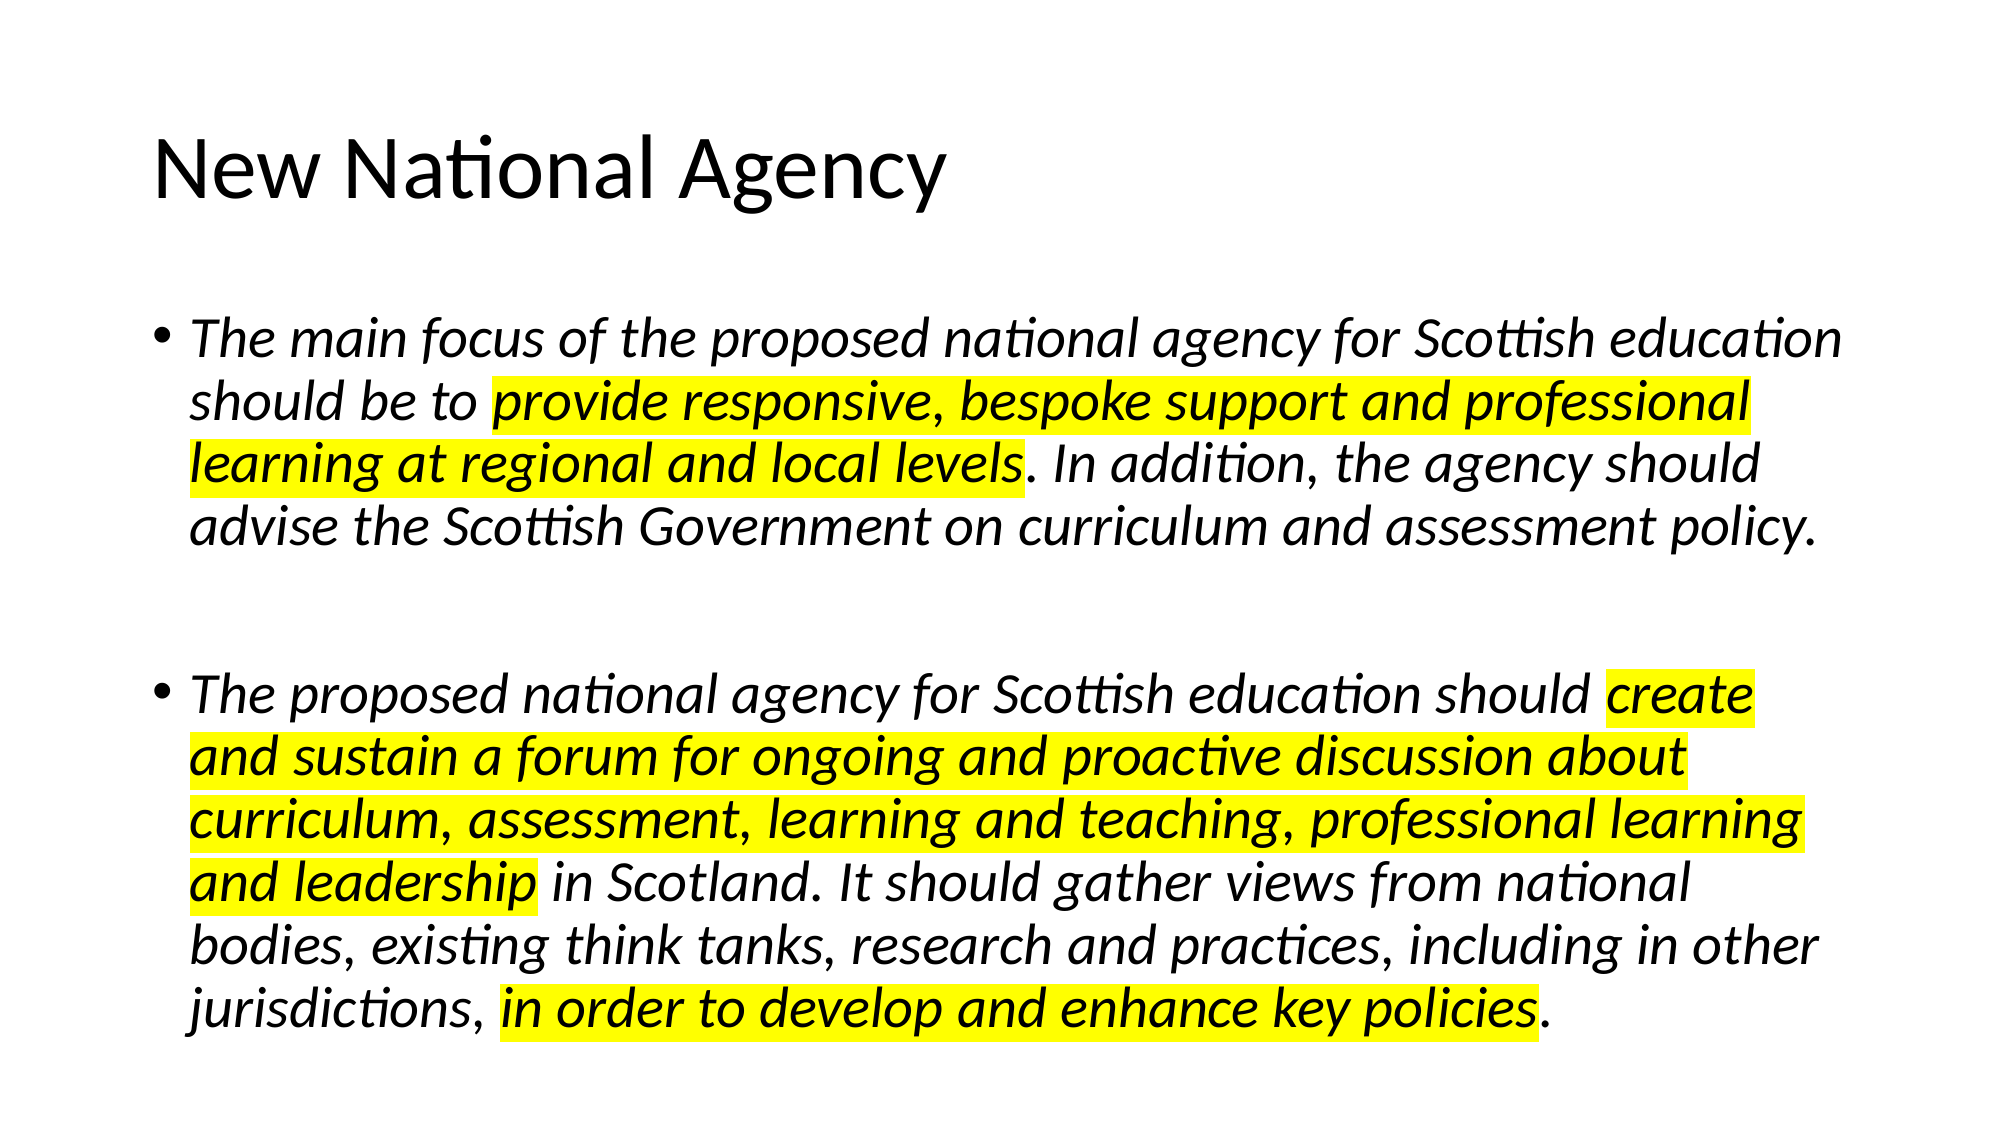

# New National Agency
The main focus of the proposed national agency for Scottish education should be to provide responsive, bespoke support and professional learning at regional and local levels. In addition, the agency should advise the Scottish Government on curriculum and assessment policy.

The proposed national agency for Scottish education should create and sustain a forum for ongoing and proactive discussion about curriculum, assessment, learning and teaching, professional learning and leadership in Scotland. It should gather views from national bodies, existing think tanks, research and practices, including in other jurisdictions, in order to develop and enhance key policies.